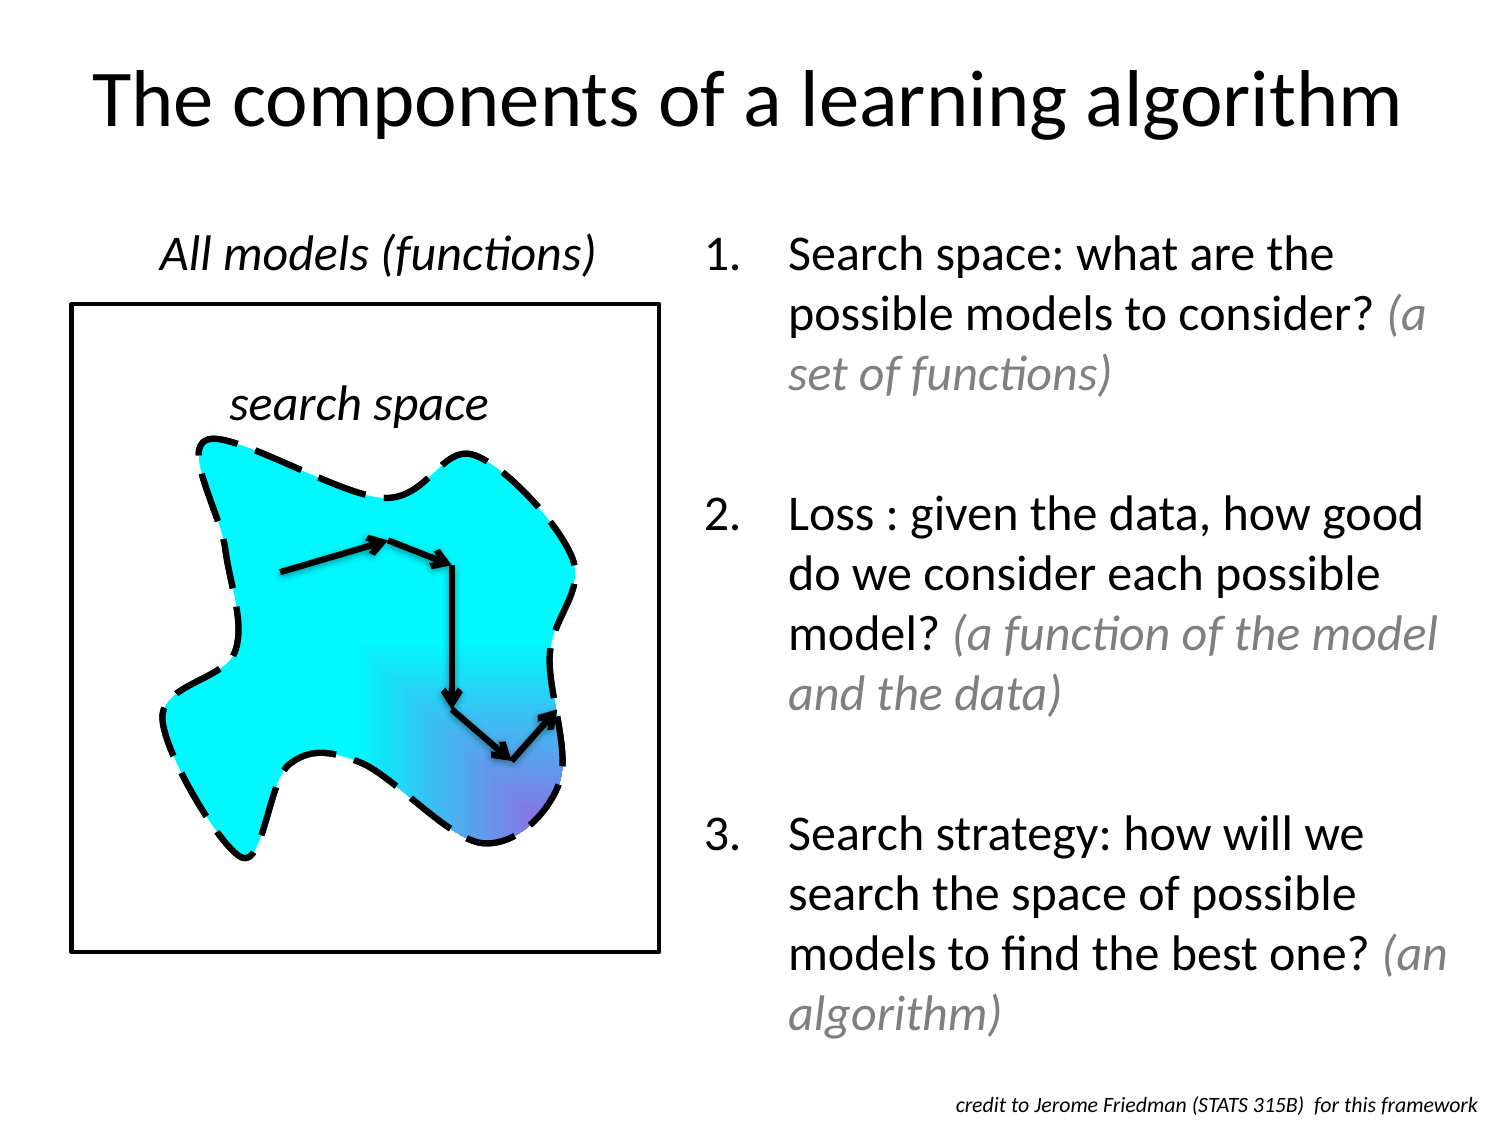

# The components of a learning algorithm
All models (functions)
Search space: what are the possible models to consider? (a set of functions)

Loss : given the data, how good do we consider each possible model? (a function of the model and the data)

Search strategy: how will we search the space of possible models to find the best one? (an algorithm)

search space

credit to Jerome Friedman (STATS 315B)  for this framework